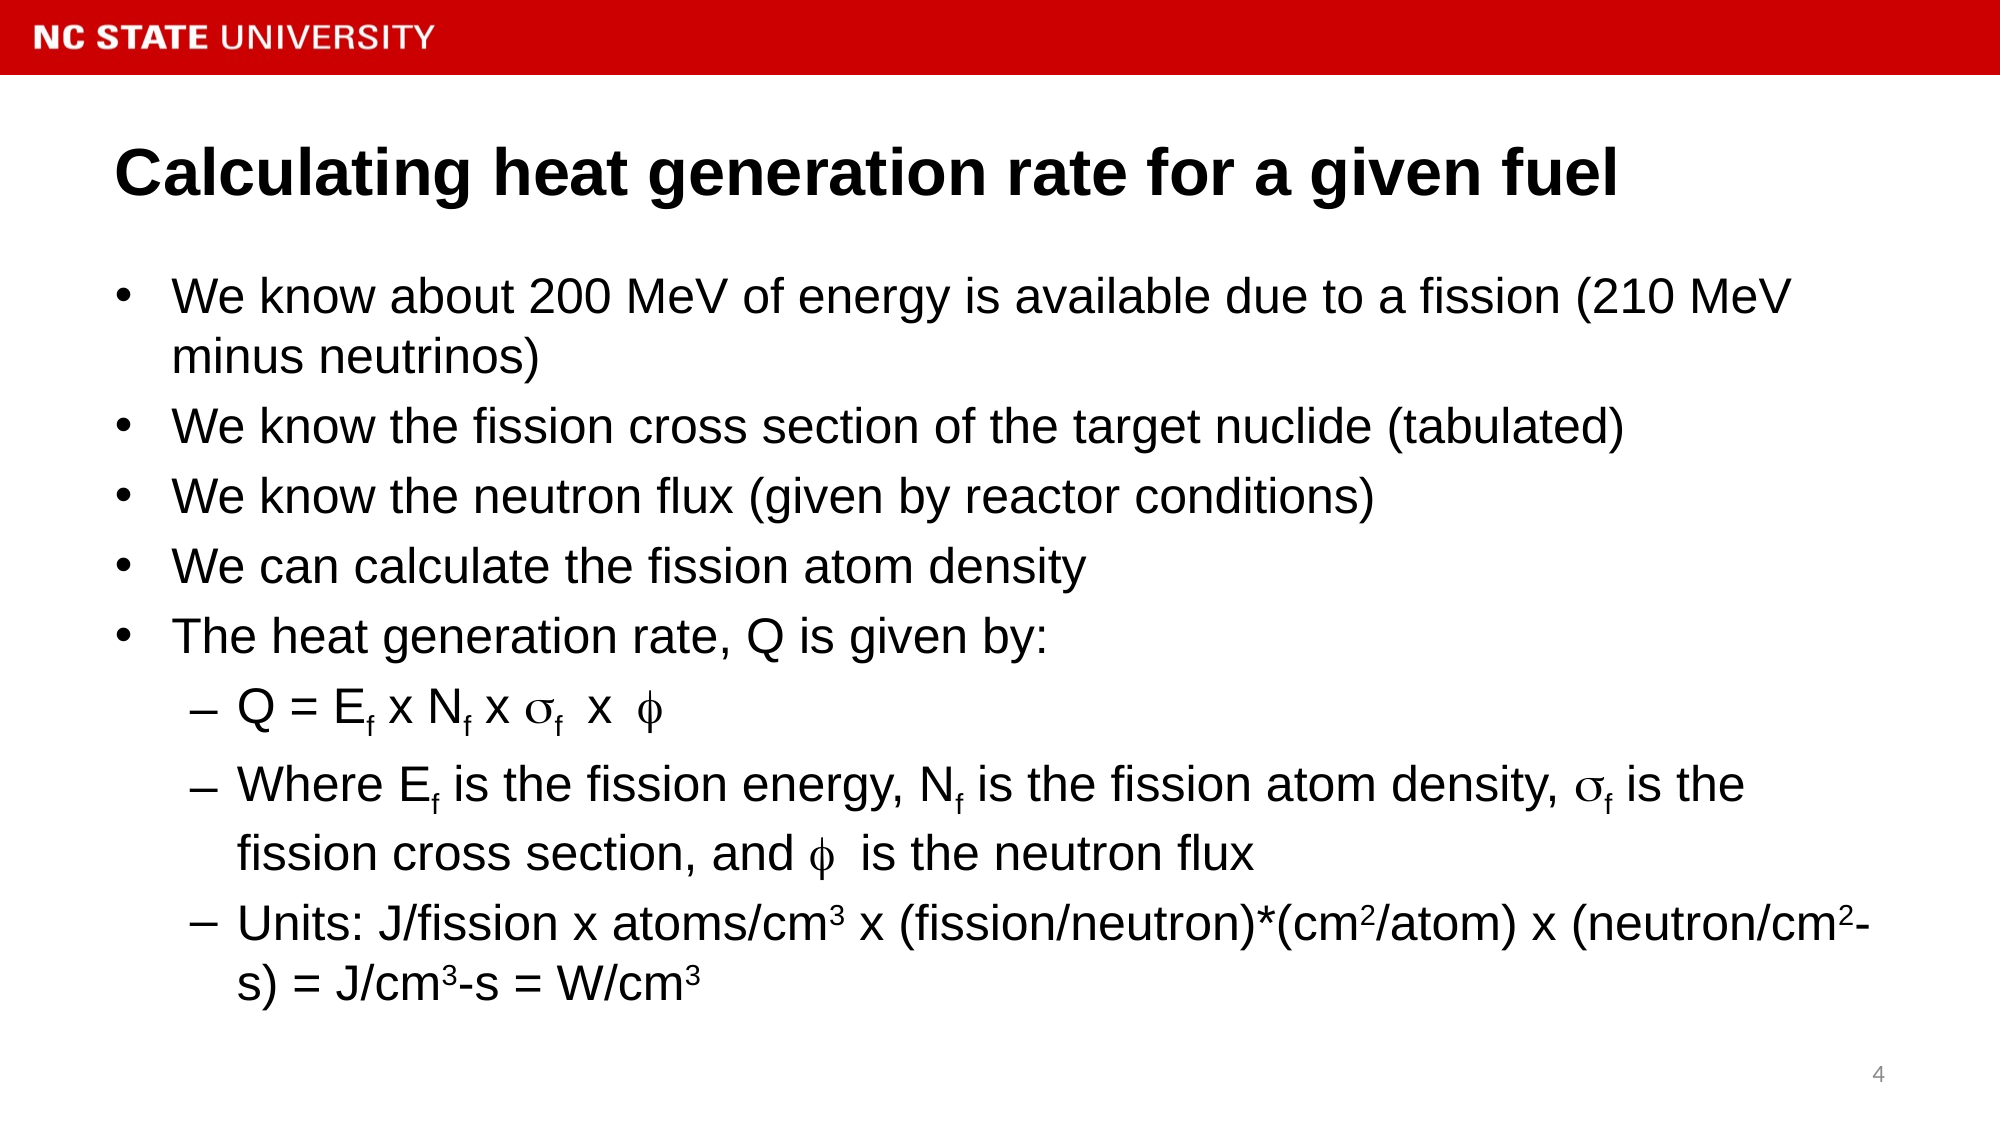

# Calculating heat generation rate for a given fuel
We know about 200 MeV of energy is available due to a fission (210 MeV minus neutrinos)
We know the fission cross section of the target nuclide (tabulated)
We know the neutron flux (given by reactor conditions)
We can calculate the fission atom density
The heat generation rate, Q is given by:
Q = Ef x Nf x σf x φ
Where Ef is the fission energy, Nf is the fission atom density, σf is the fission cross section, and φ is the neutron flux
Units: J/fission x atoms/cm3 x (fission/neutron)*(cm2/atom) x (neutron/cm2-s) = J/cm3-s = W/cm3

4